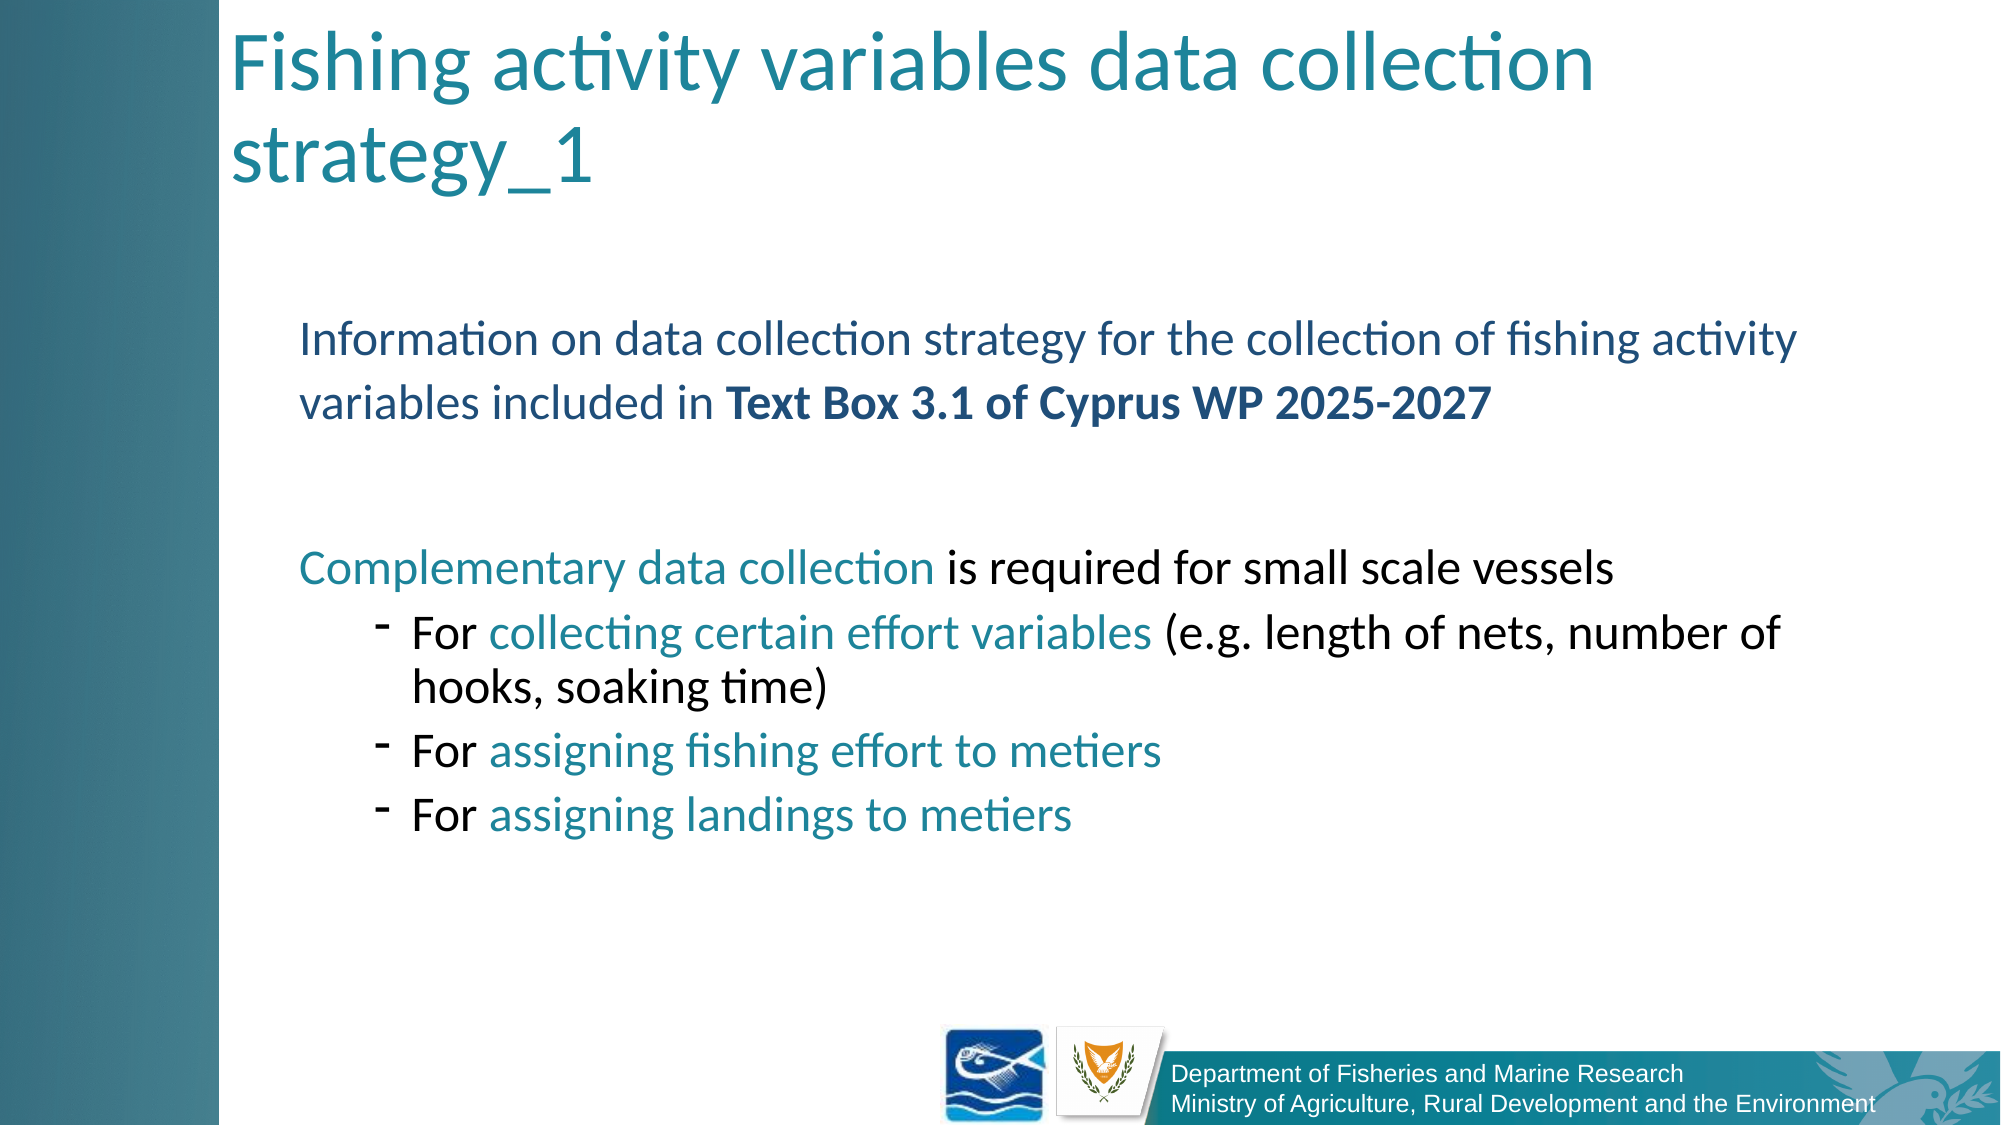

# Fishing activity variables data collection strategy_1
Information on data collection strategy for the collection of fishing activity variables included in Text Box 3.1 of Cyprus WP 2025-2027

Complementary data collection is required for small scale vessels
For collecting certain effort variables (e.g. length of nets, number of hooks, soaking time)
For assigning fishing effort to metiers
For assigning landings to metiers